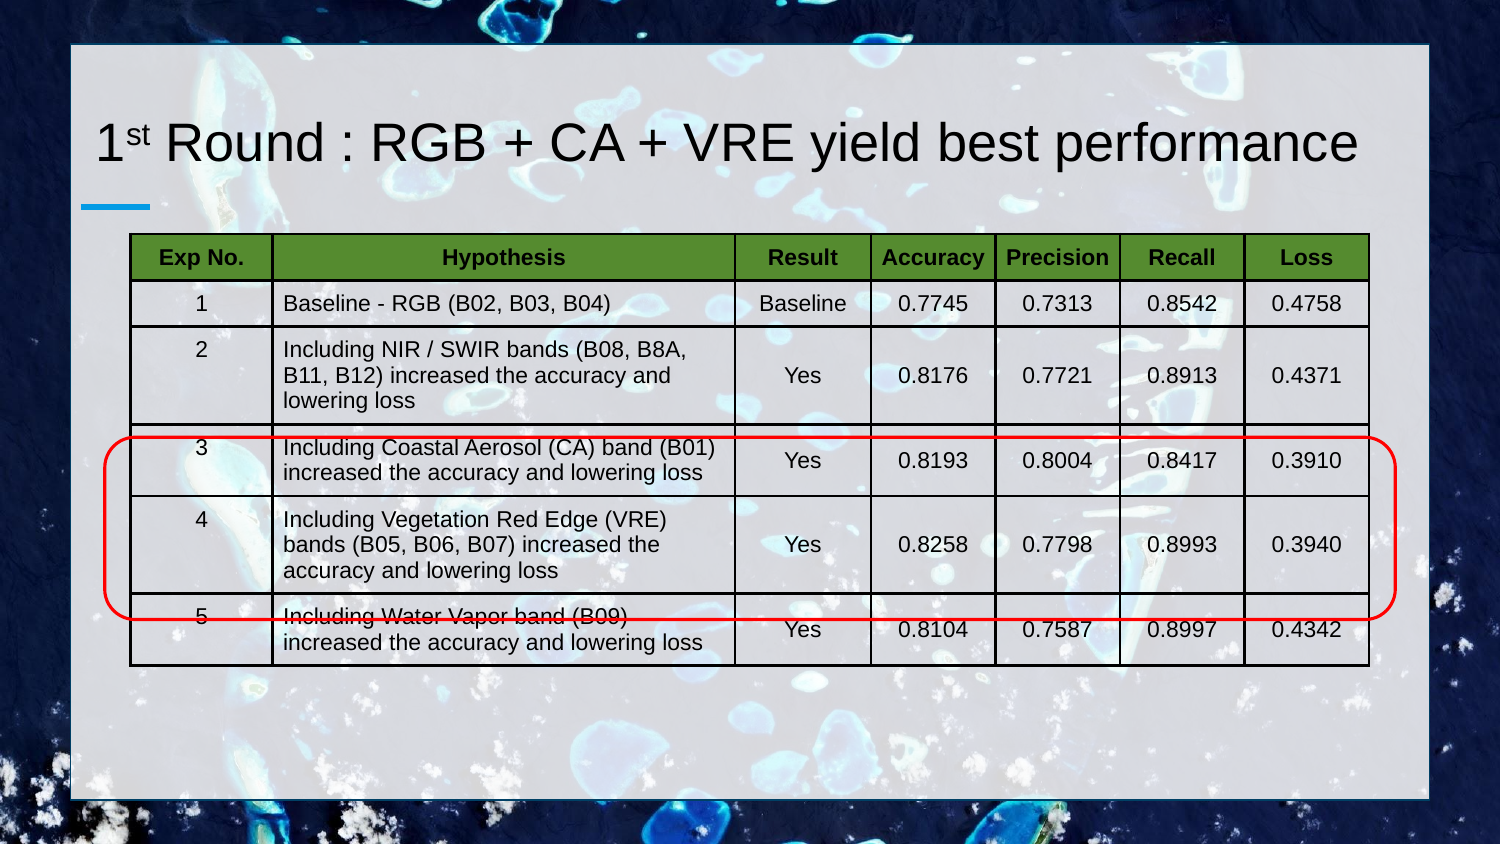

# 1st Round : RGB + CA + VRE yield best performance
| Exp No. | Hypothesis | Result | Accuracy | Precision | Recall | Loss |
| --- | --- | --- | --- | --- | --- | --- |
| 1 | Baseline - RGB (B02, B03, B04) | Baseline | 0.7745 | 0.7313 | 0.8542 | 0.4758 |
| 2 | Including NIR / SWIR bands (B08, B8A, B11, B12) increased the accuracy and lowering loss | Yes | 0.8176 | 0.7721 | 0.8913 | 0.4371 |
| 3 | Including Coastal Aerosol (CA) band (B01) increased the accuracy and lowering loss | Yes | 0.8193 | 0.8004 | 0.8417 | 0.3910 |
| 4 | Including Vegetation Red Edge (VRE) bands (B05, B06, B07) increased the accuracy and lowering loss | Yes | 0.8258 | 0.7798 | 0.8993 | 0.3940 |
| 5 | Including Water Vapor band (B09) increased the accuracy and lowering loss | Yes | 0.8104 | 0.7587 | 0.8997 | 0.4342 |